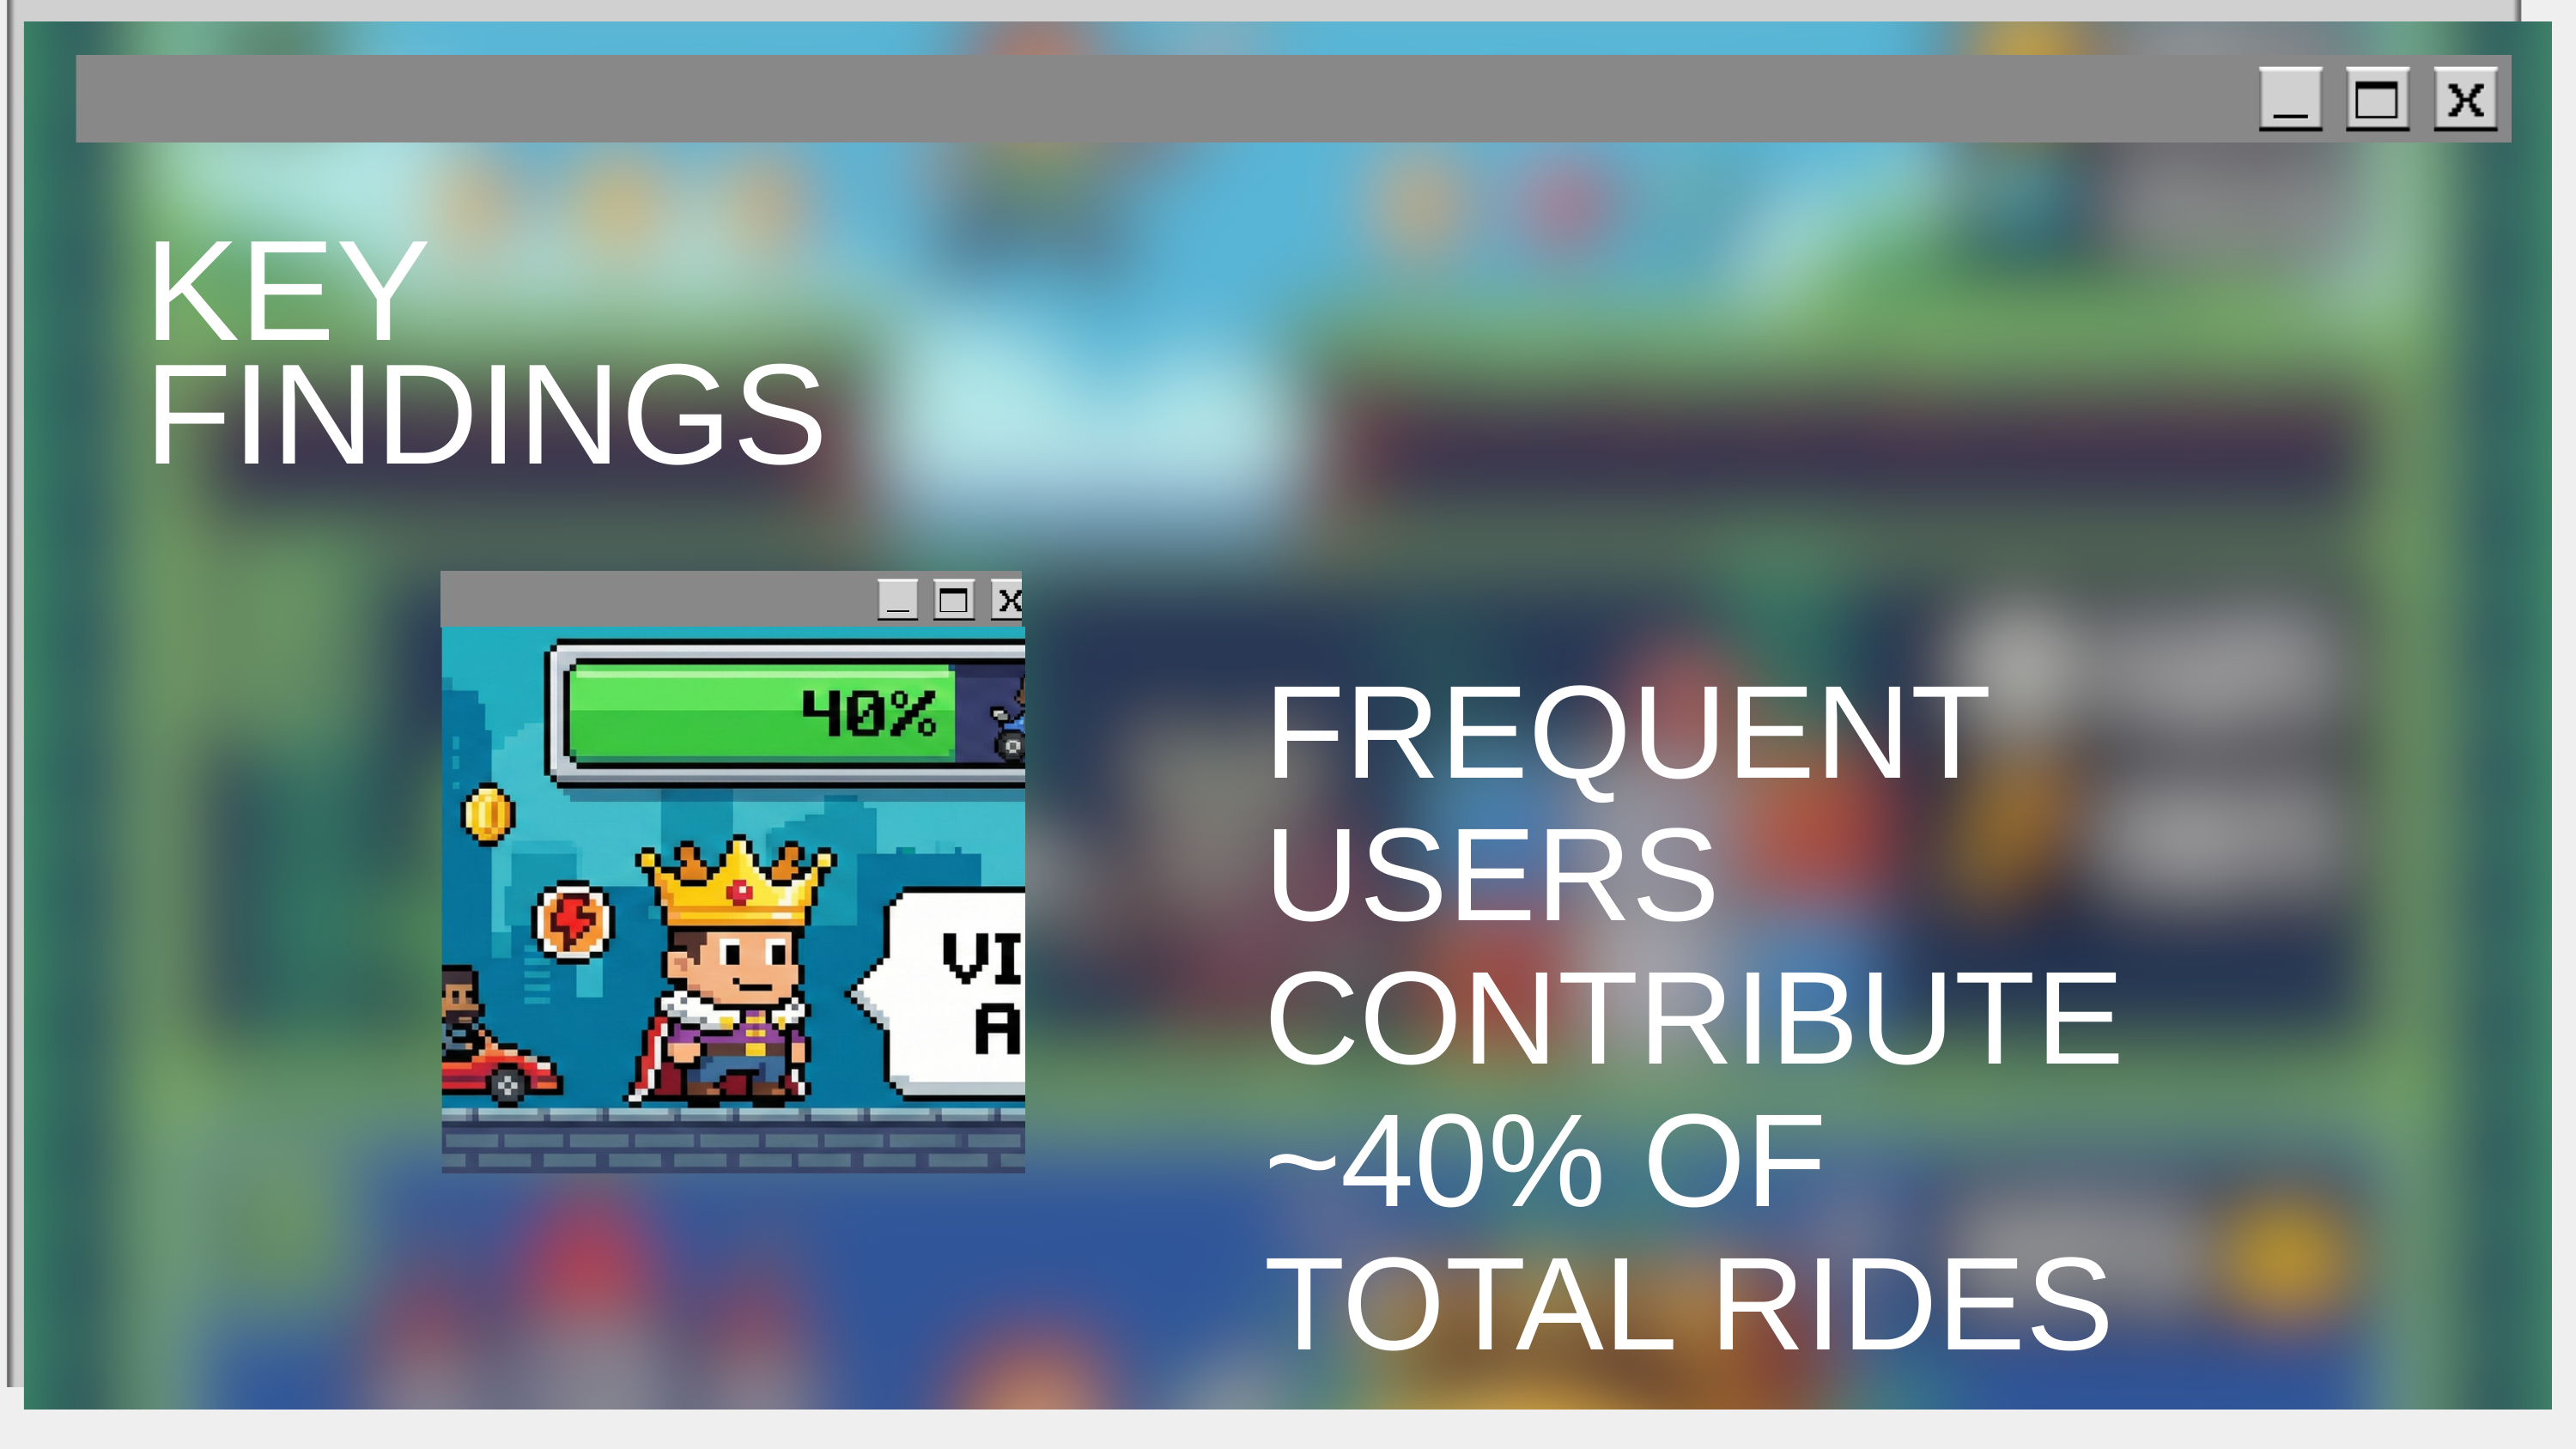

KEY FINDINGS

FREQUENT USERS CONTRIBUTE ~40% OF TOTAL RIDES